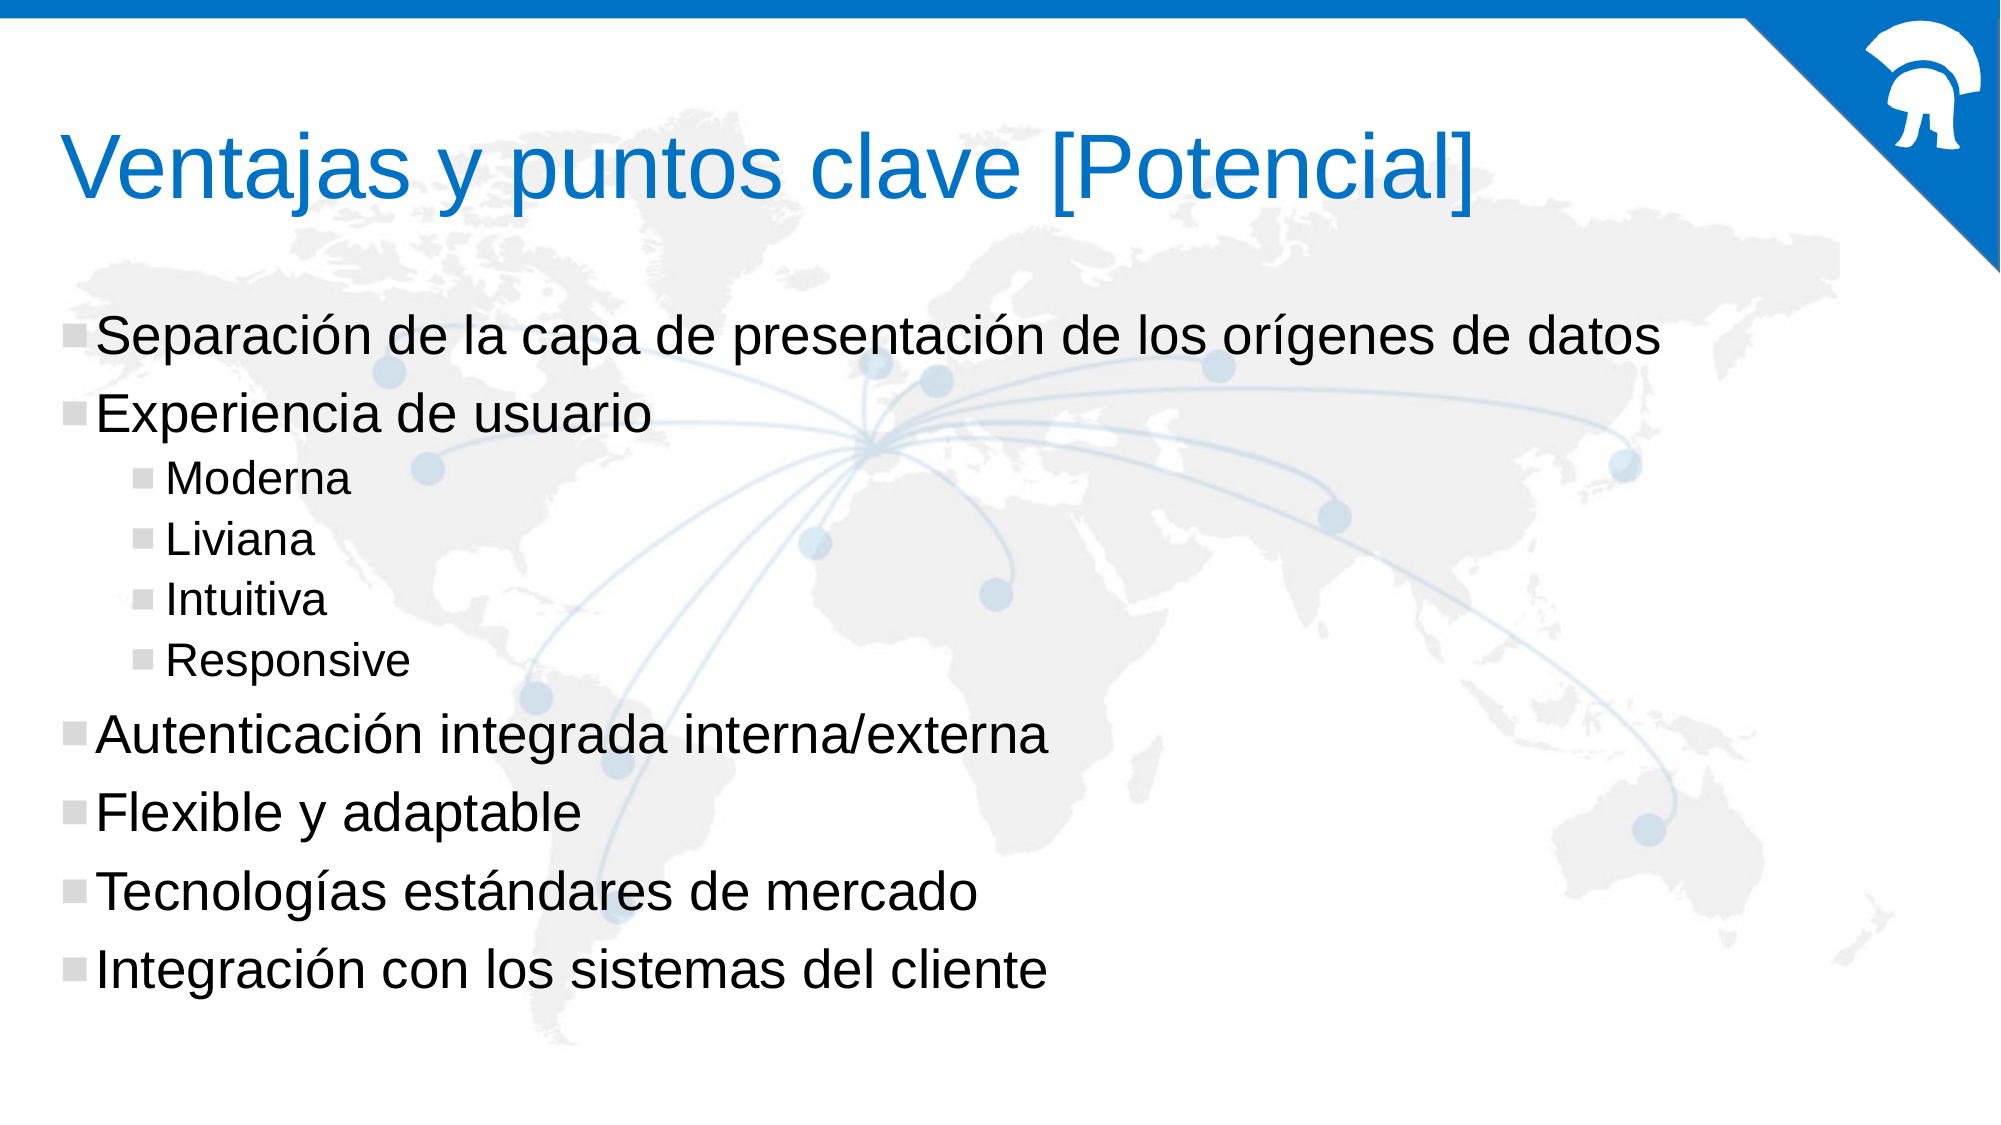

# Ventajas y puntos clave [Potencial]
Separación de la capa de presentación de los orígenes de datos
Experiencia de usuario
Moderna
Liviana
Intuitiva
Responsive
Autenticación integrada interna/externa
Flexible y adaptable
Tecnologías estándares de mercado
Integración con los sistemas del cliente